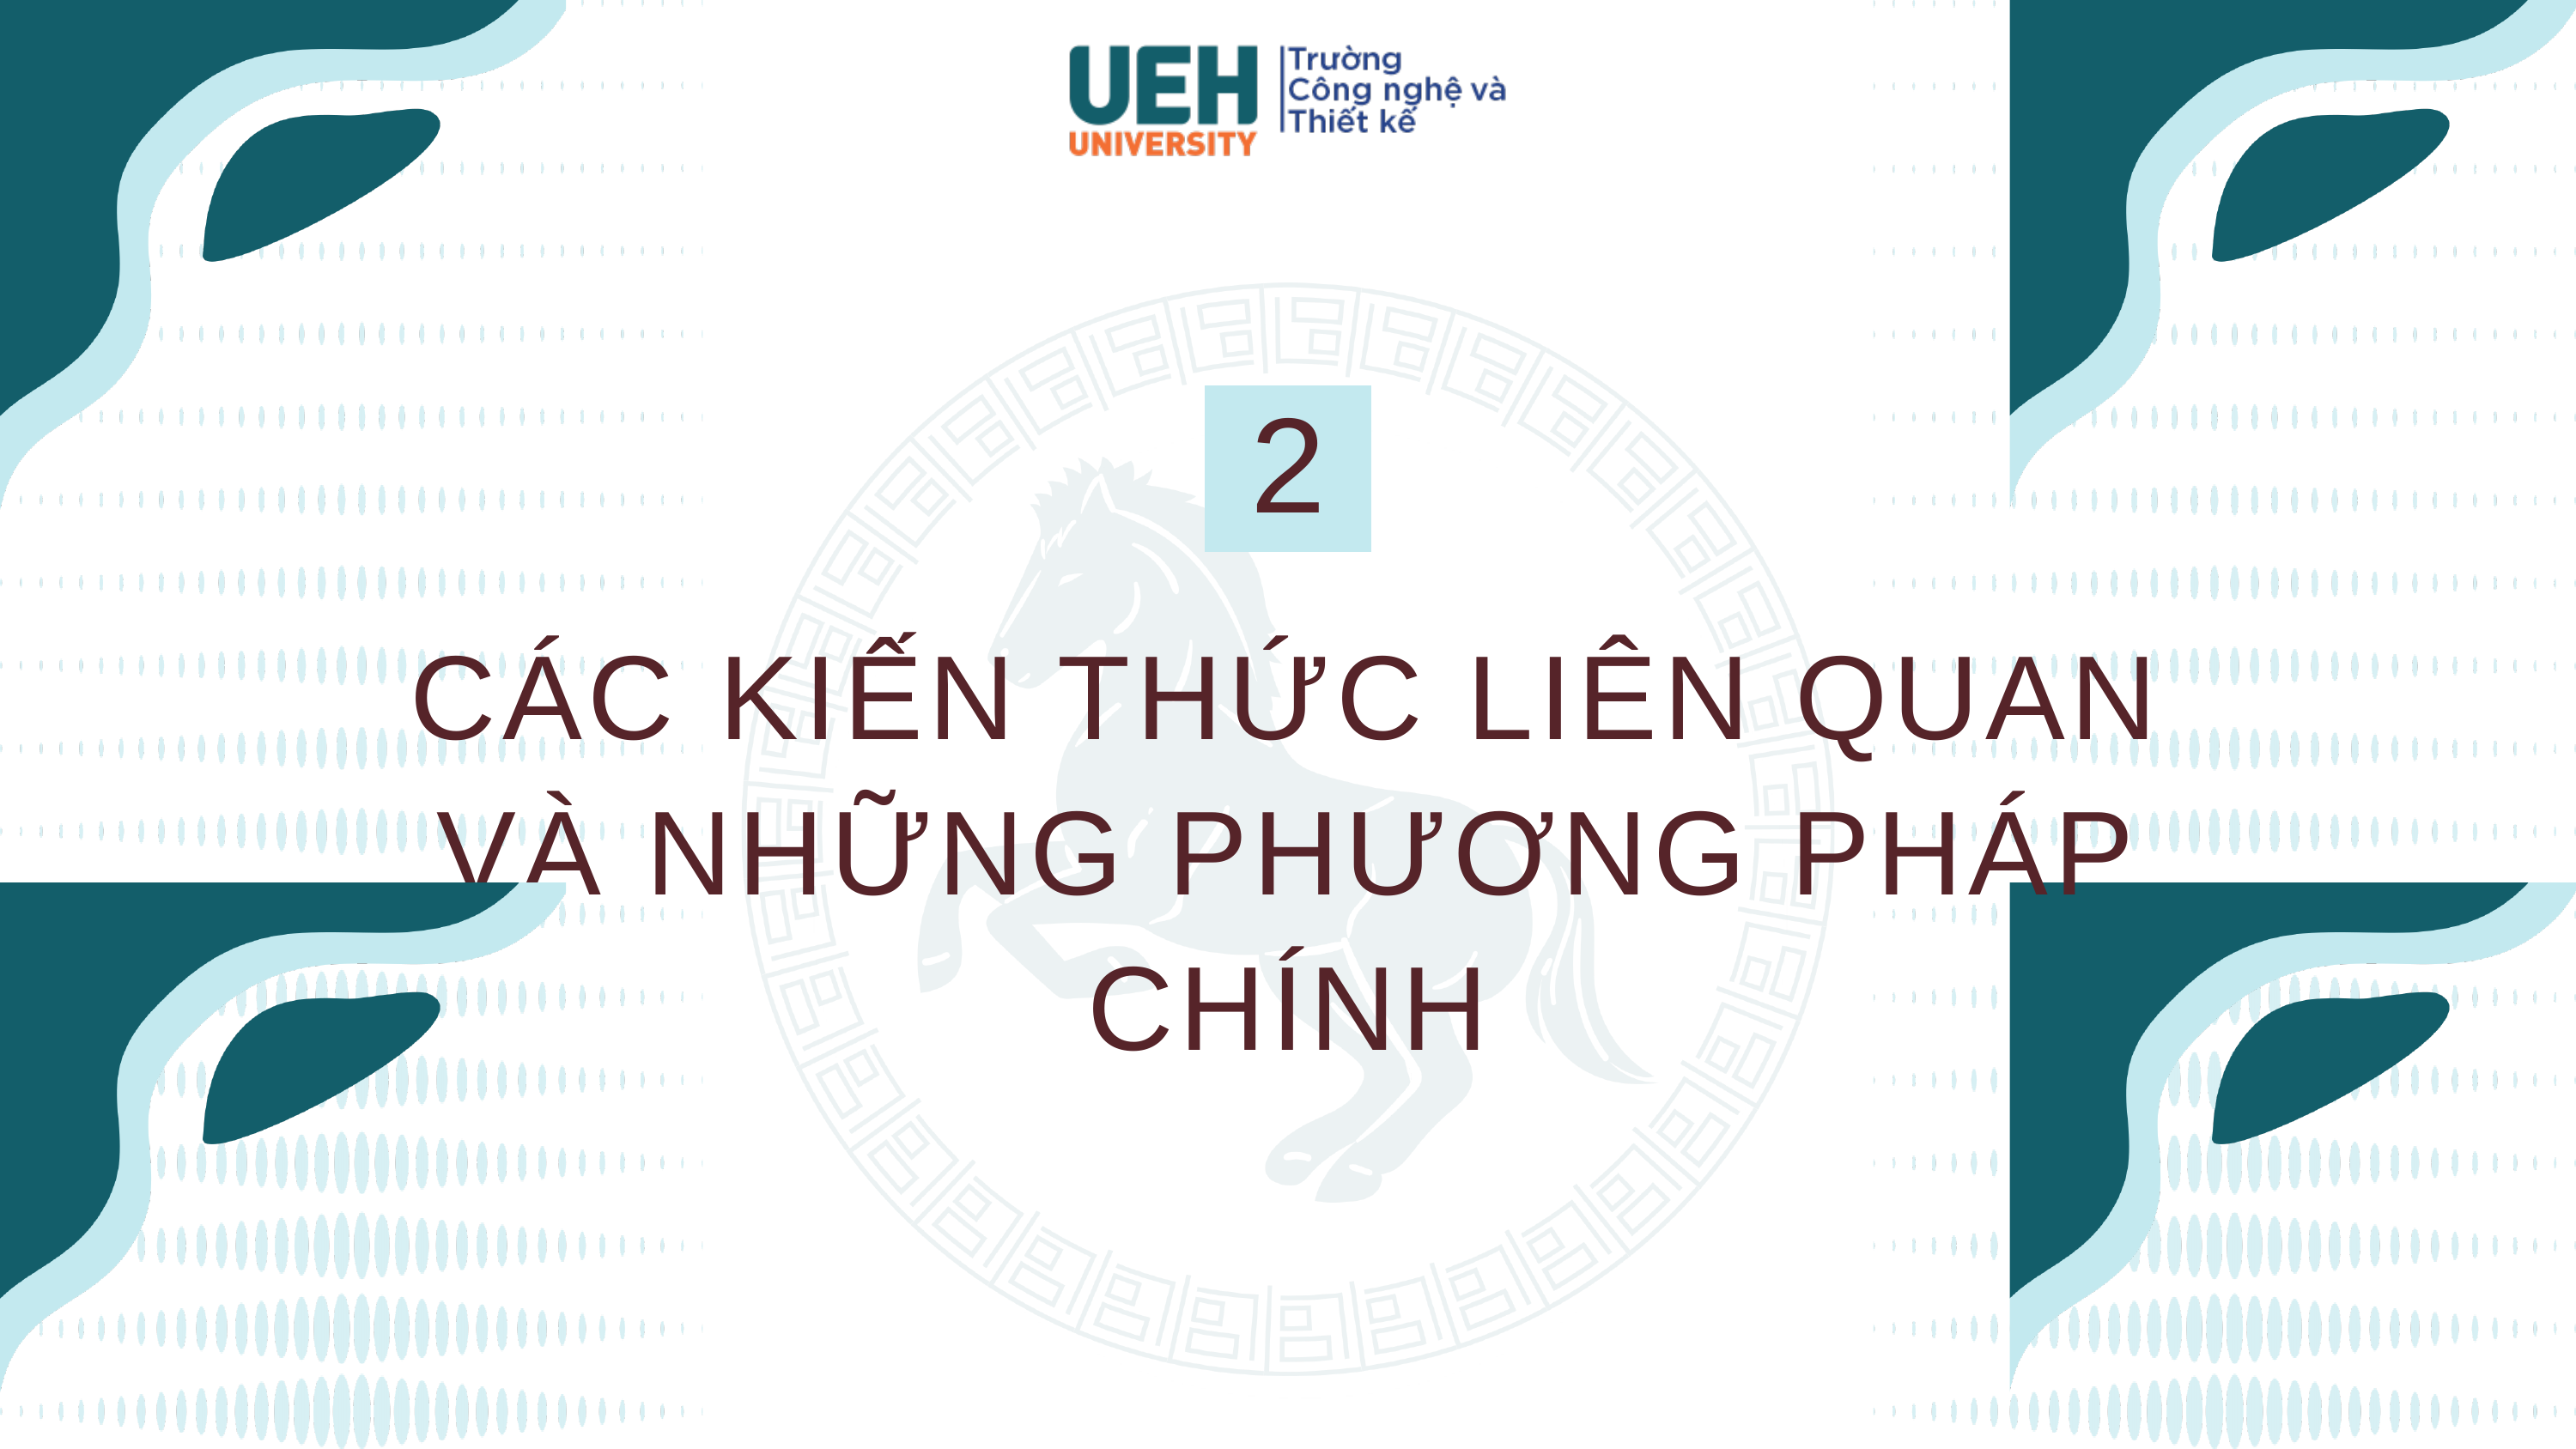

2
CÁC KIẾN THỨC LIÊN QUAN VÀ NHỮNG PHƯƠNG PHÁP CHÍNH